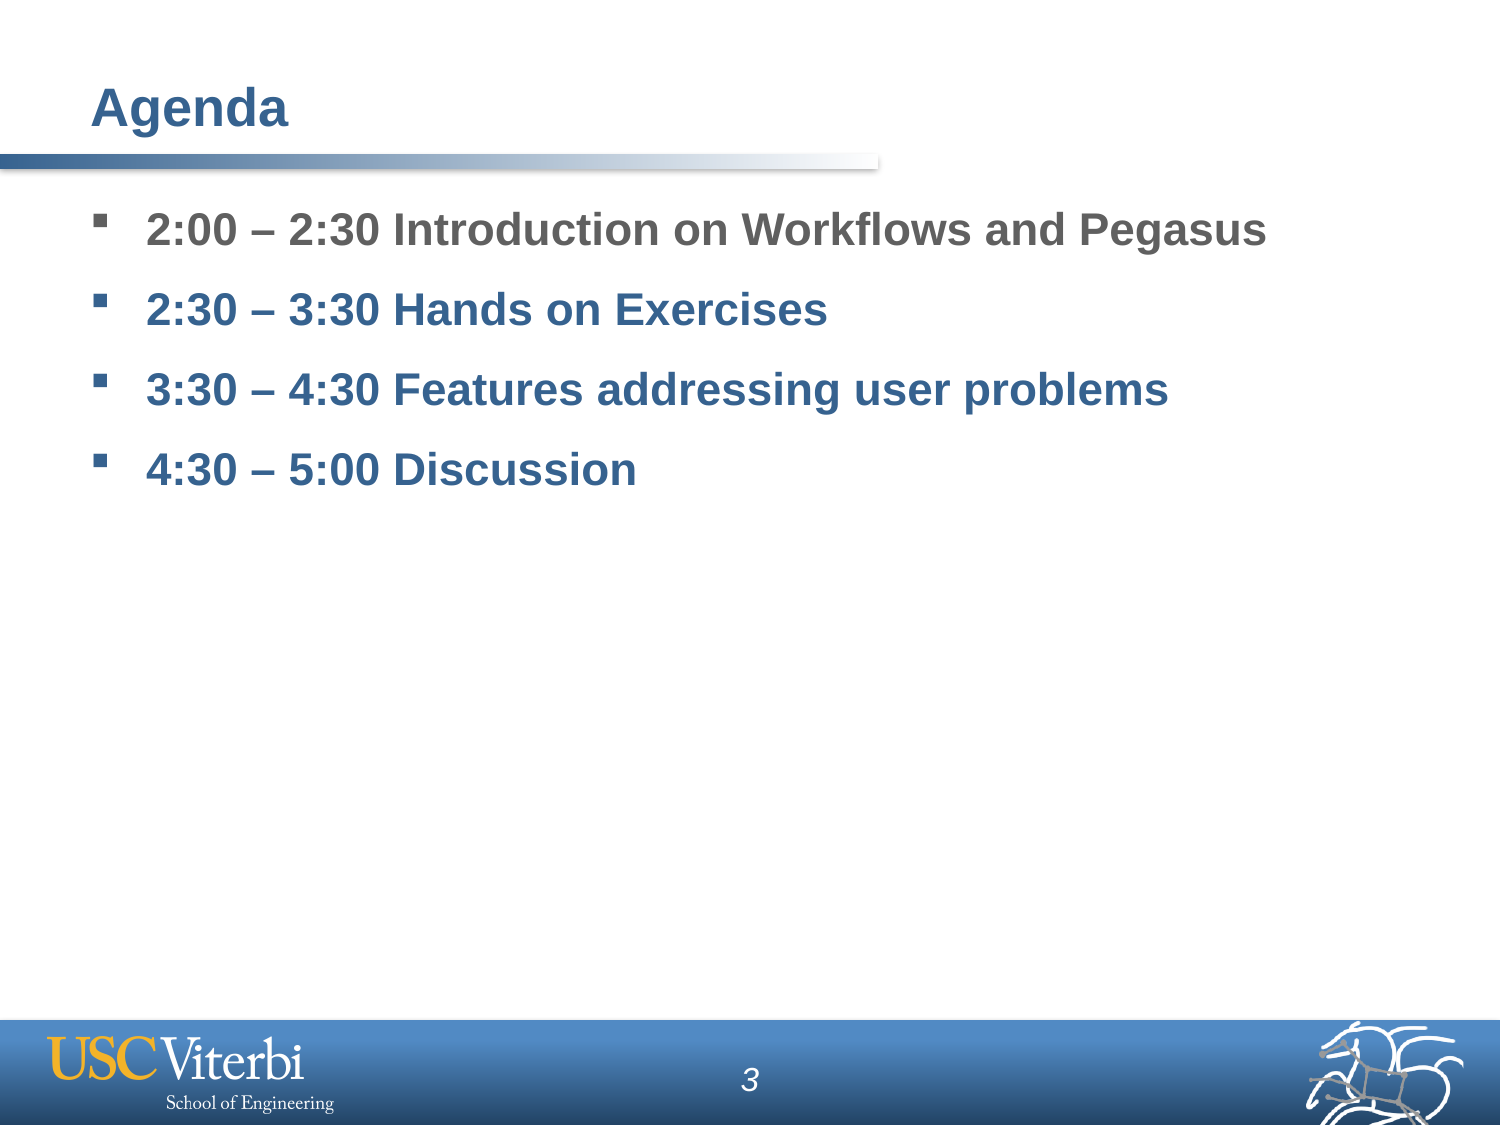

# Agenda
2:00 – 2:30 Introduction on Workflows and Pegasus
2:30 – 3:30 Hands on Exercises
3:30 – 4:30 Features addressing user problems
4:30 – 5:00 Discussion